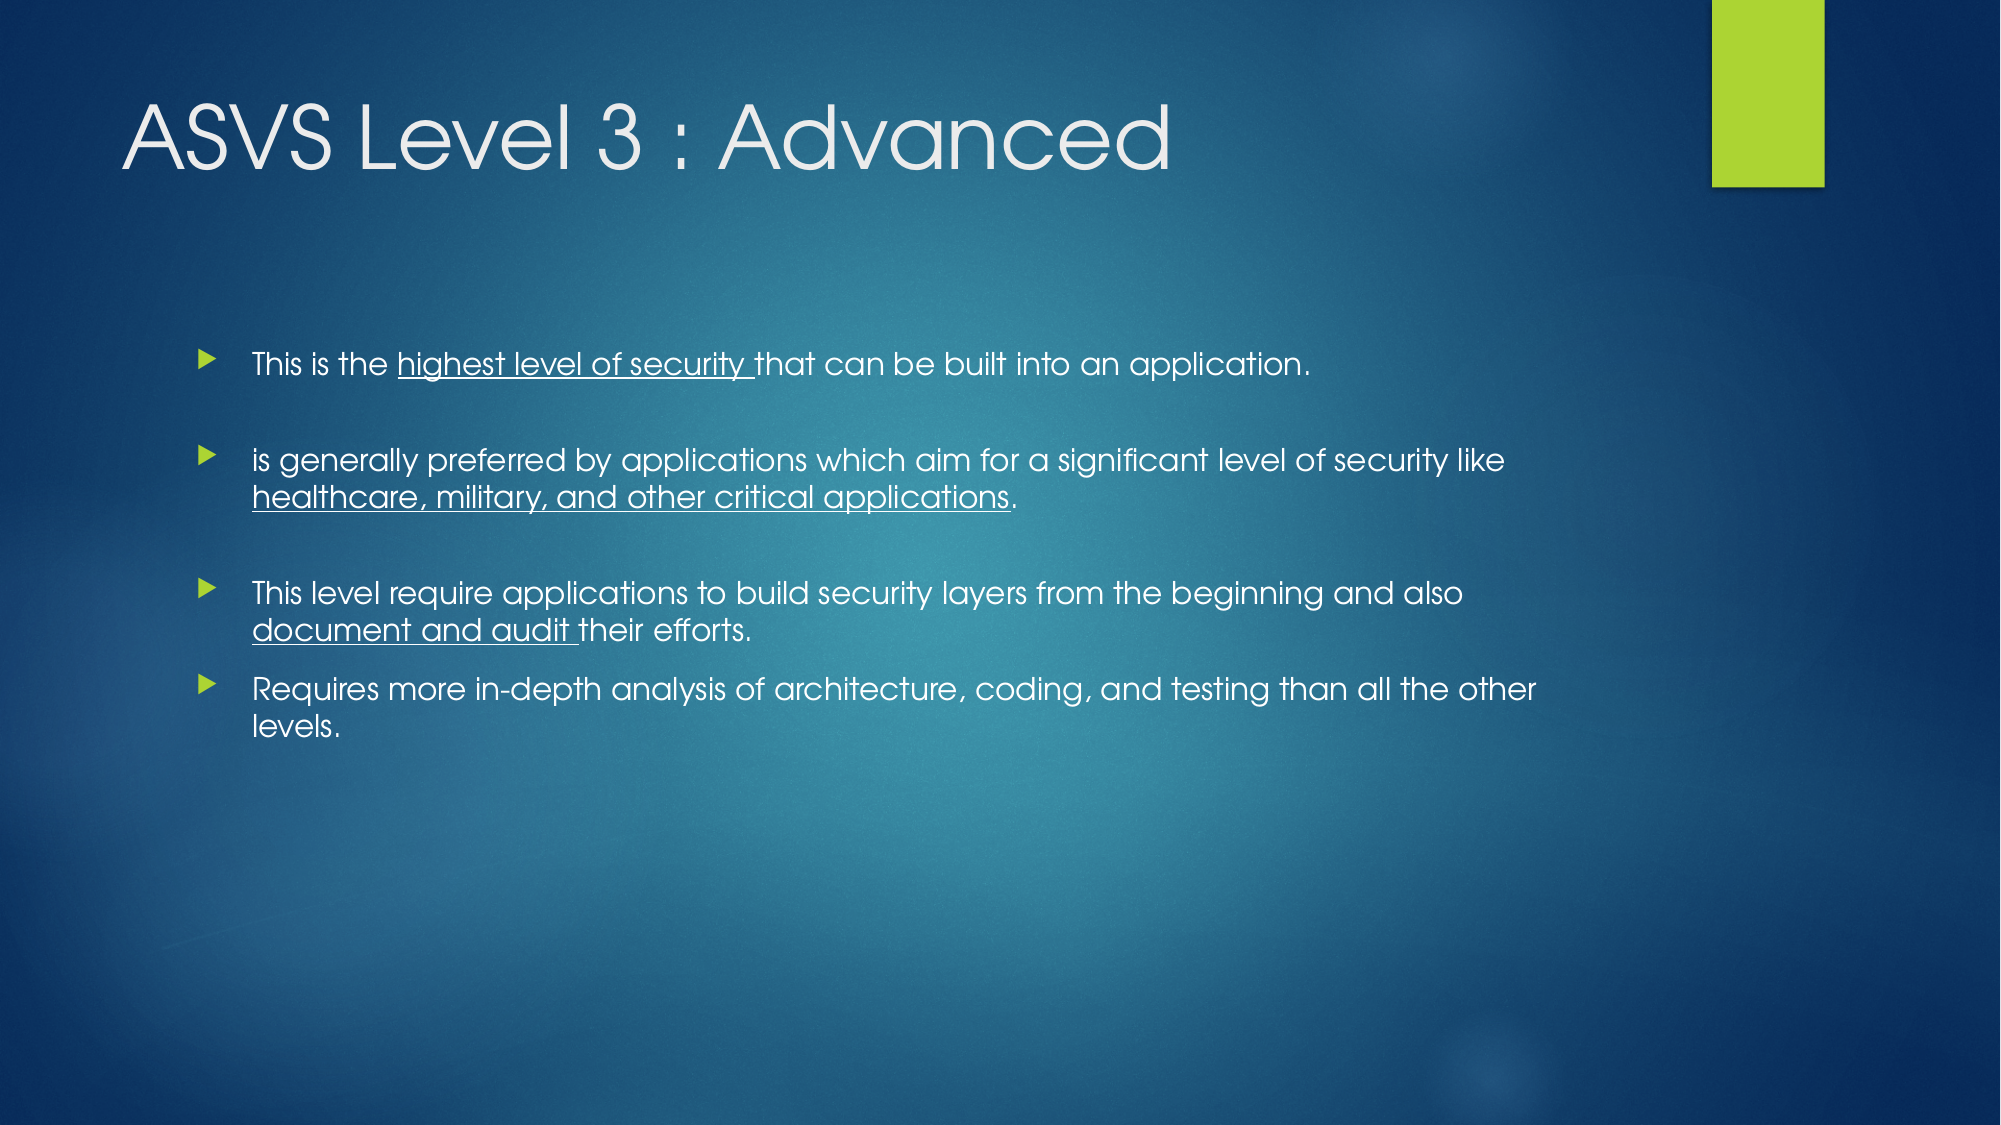

# ASVS Level 3 : Advanced
This is the highest level of security that can be built into an application.
is generally preferred by applications which aim for a significant level of security like healthcare, military, and other critical applications.
This level require applications to build security layers from the beginning and also document and audit their efforts.
Requires more in-depth analysis of architecture, coding, and testing than all the other levels.